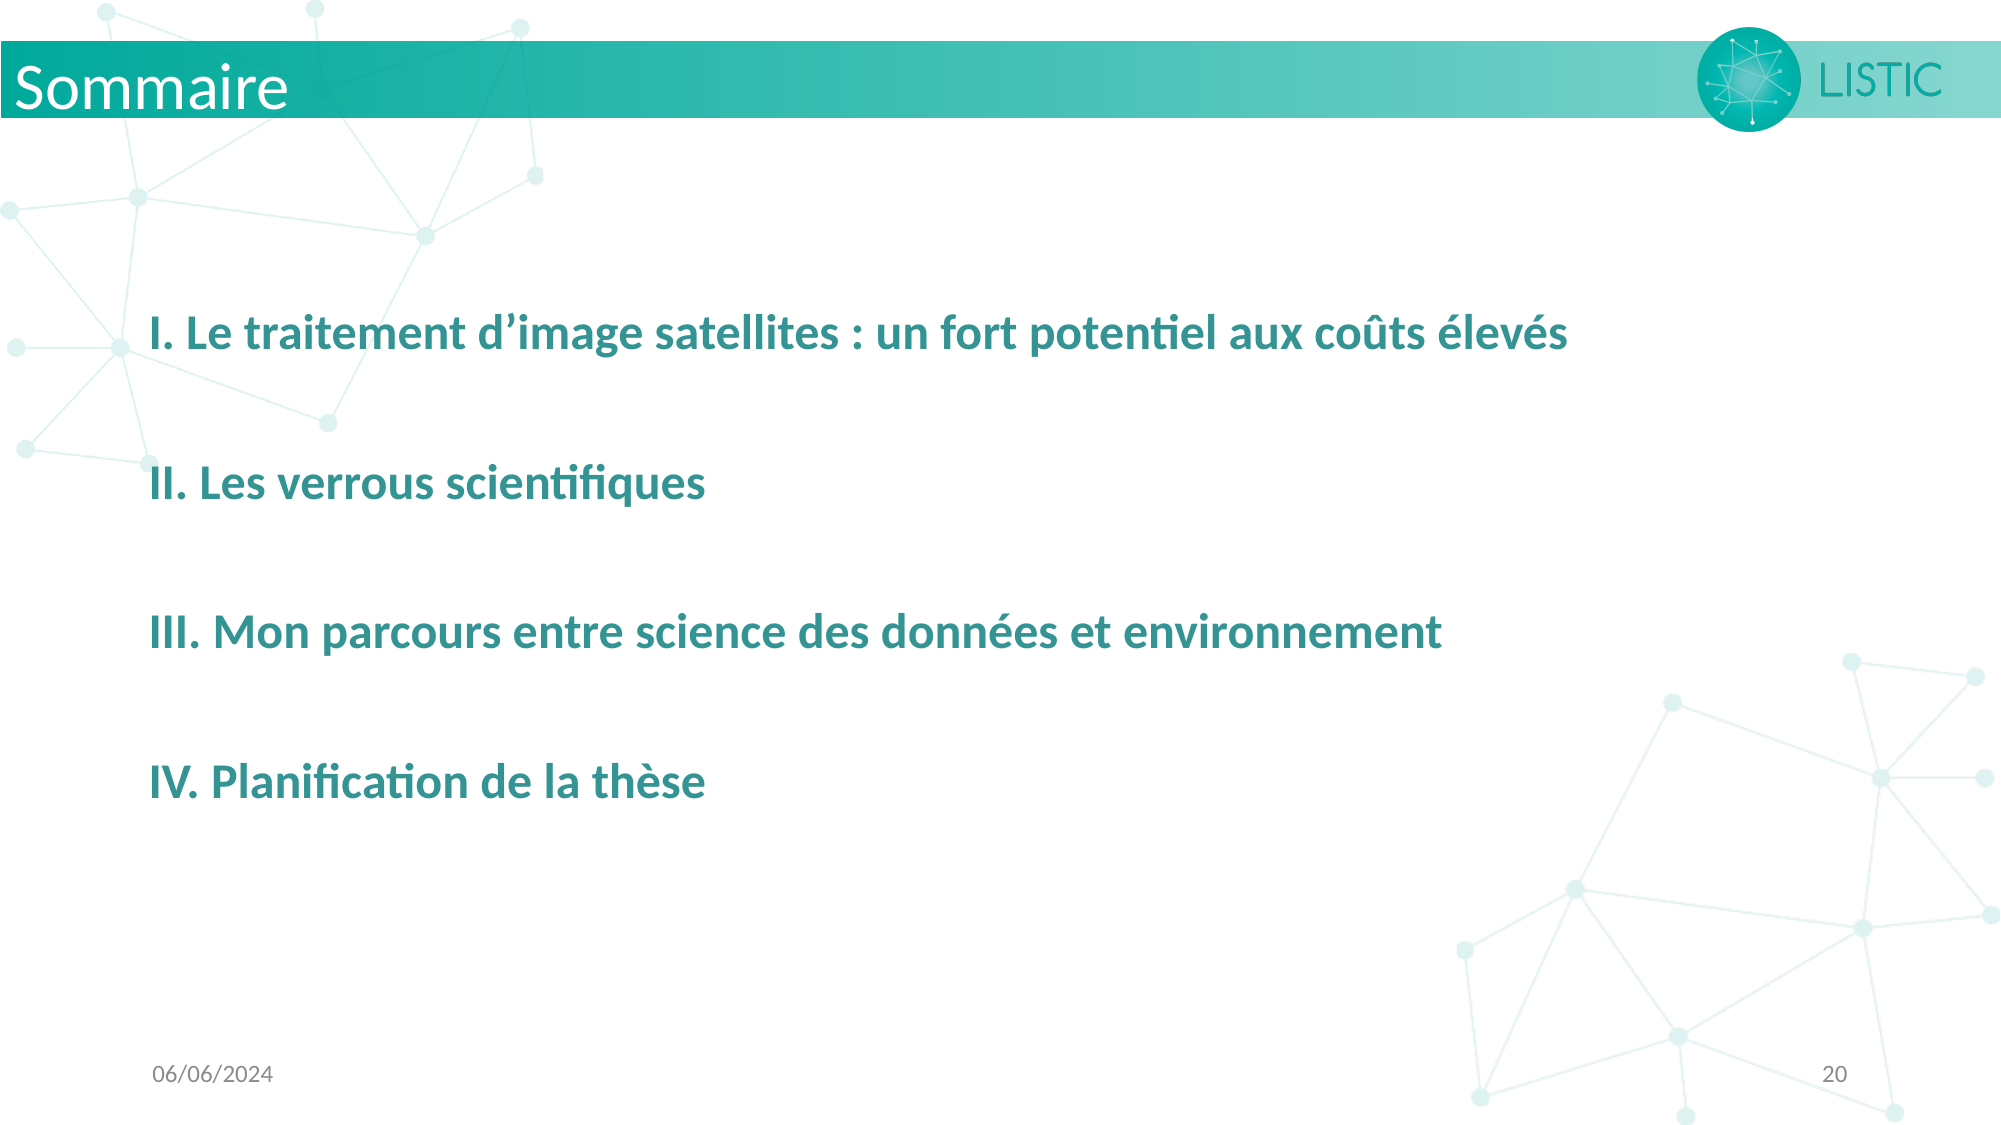

Sommaire
I. Le traitement d’image satellites : un fort potentiel aux coûts élevés
II. Les verrous scientifiques
III. Mon parcours entre science des données et environnement
IV. Planification de la thèse
06/06/2024

20